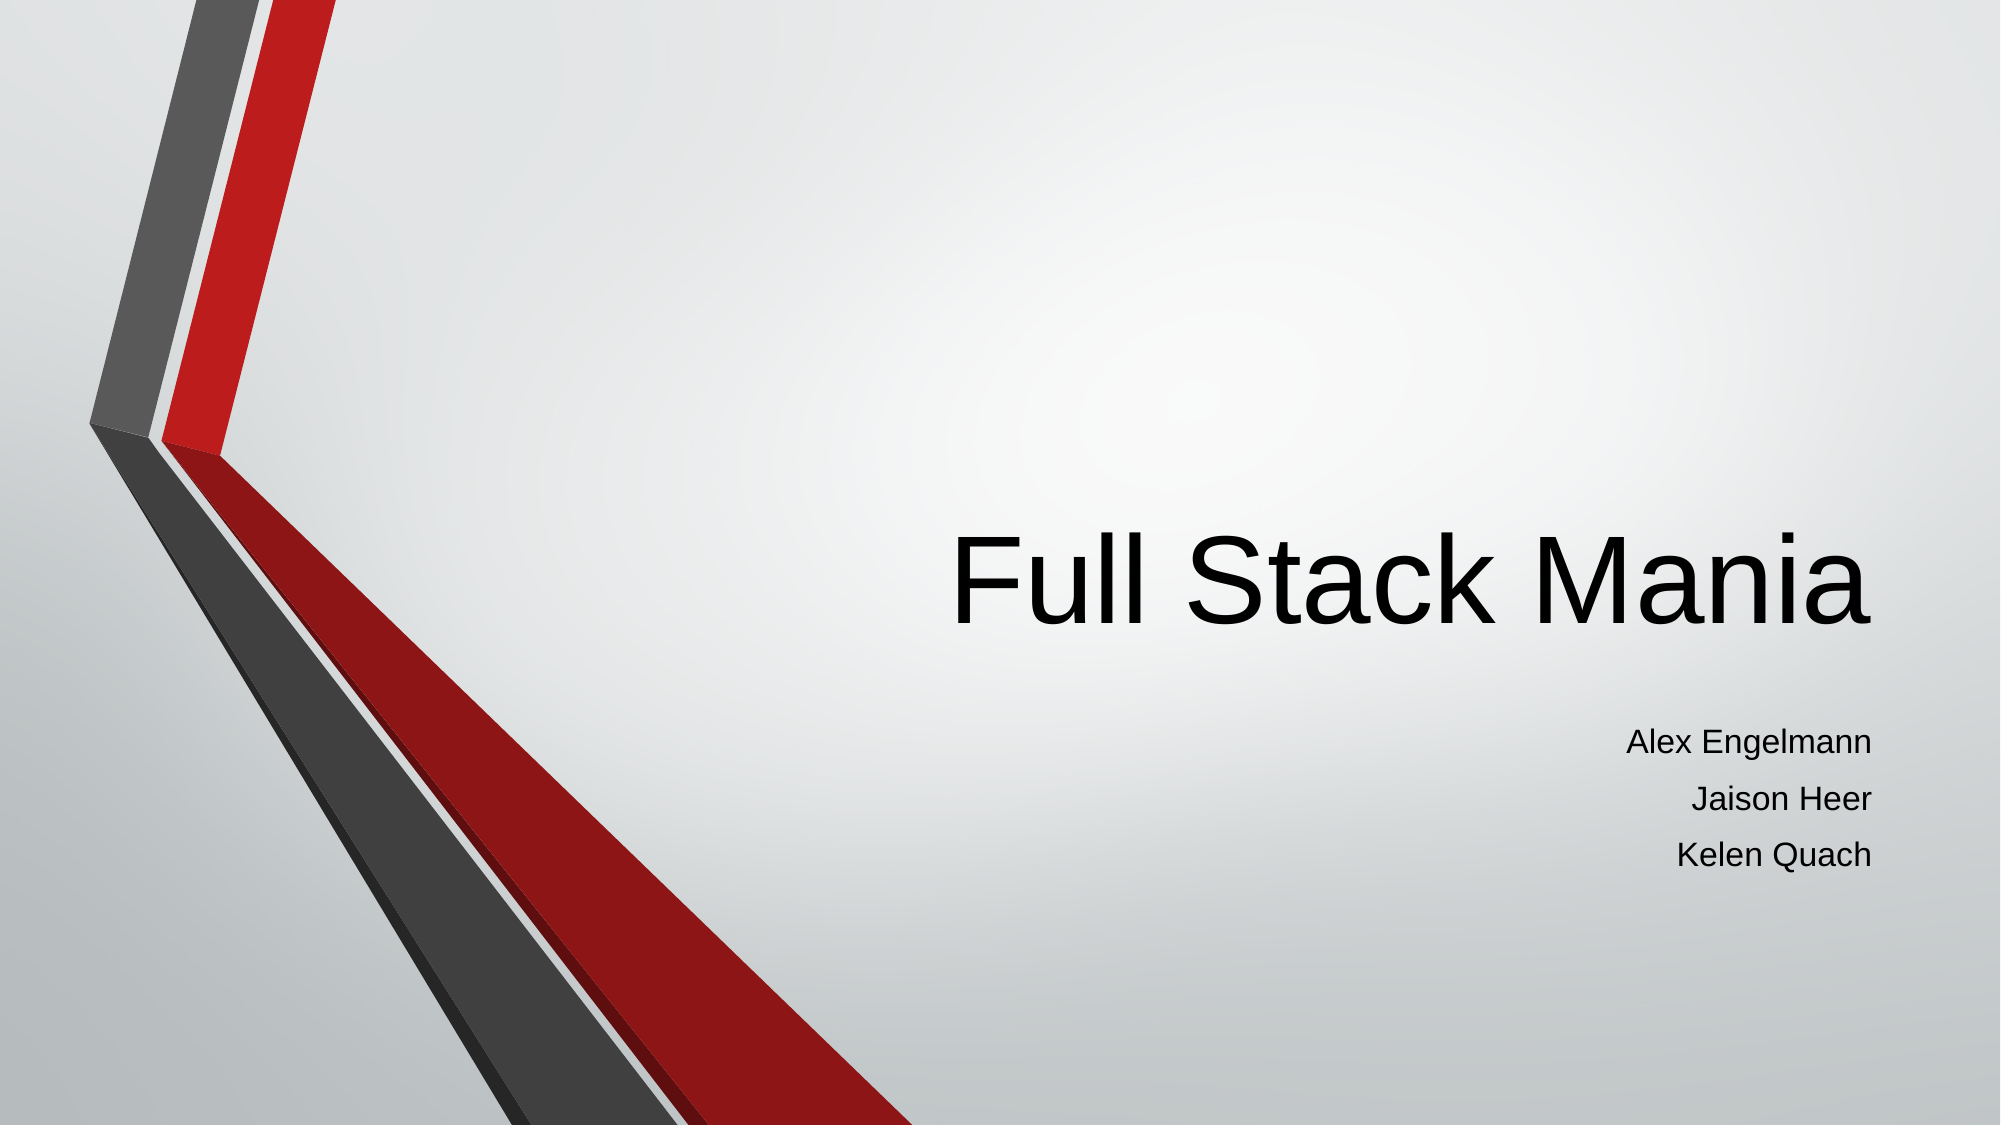

# Full Stack Mania

Alex Engelmann
Jaison Heer
Kelen Quach